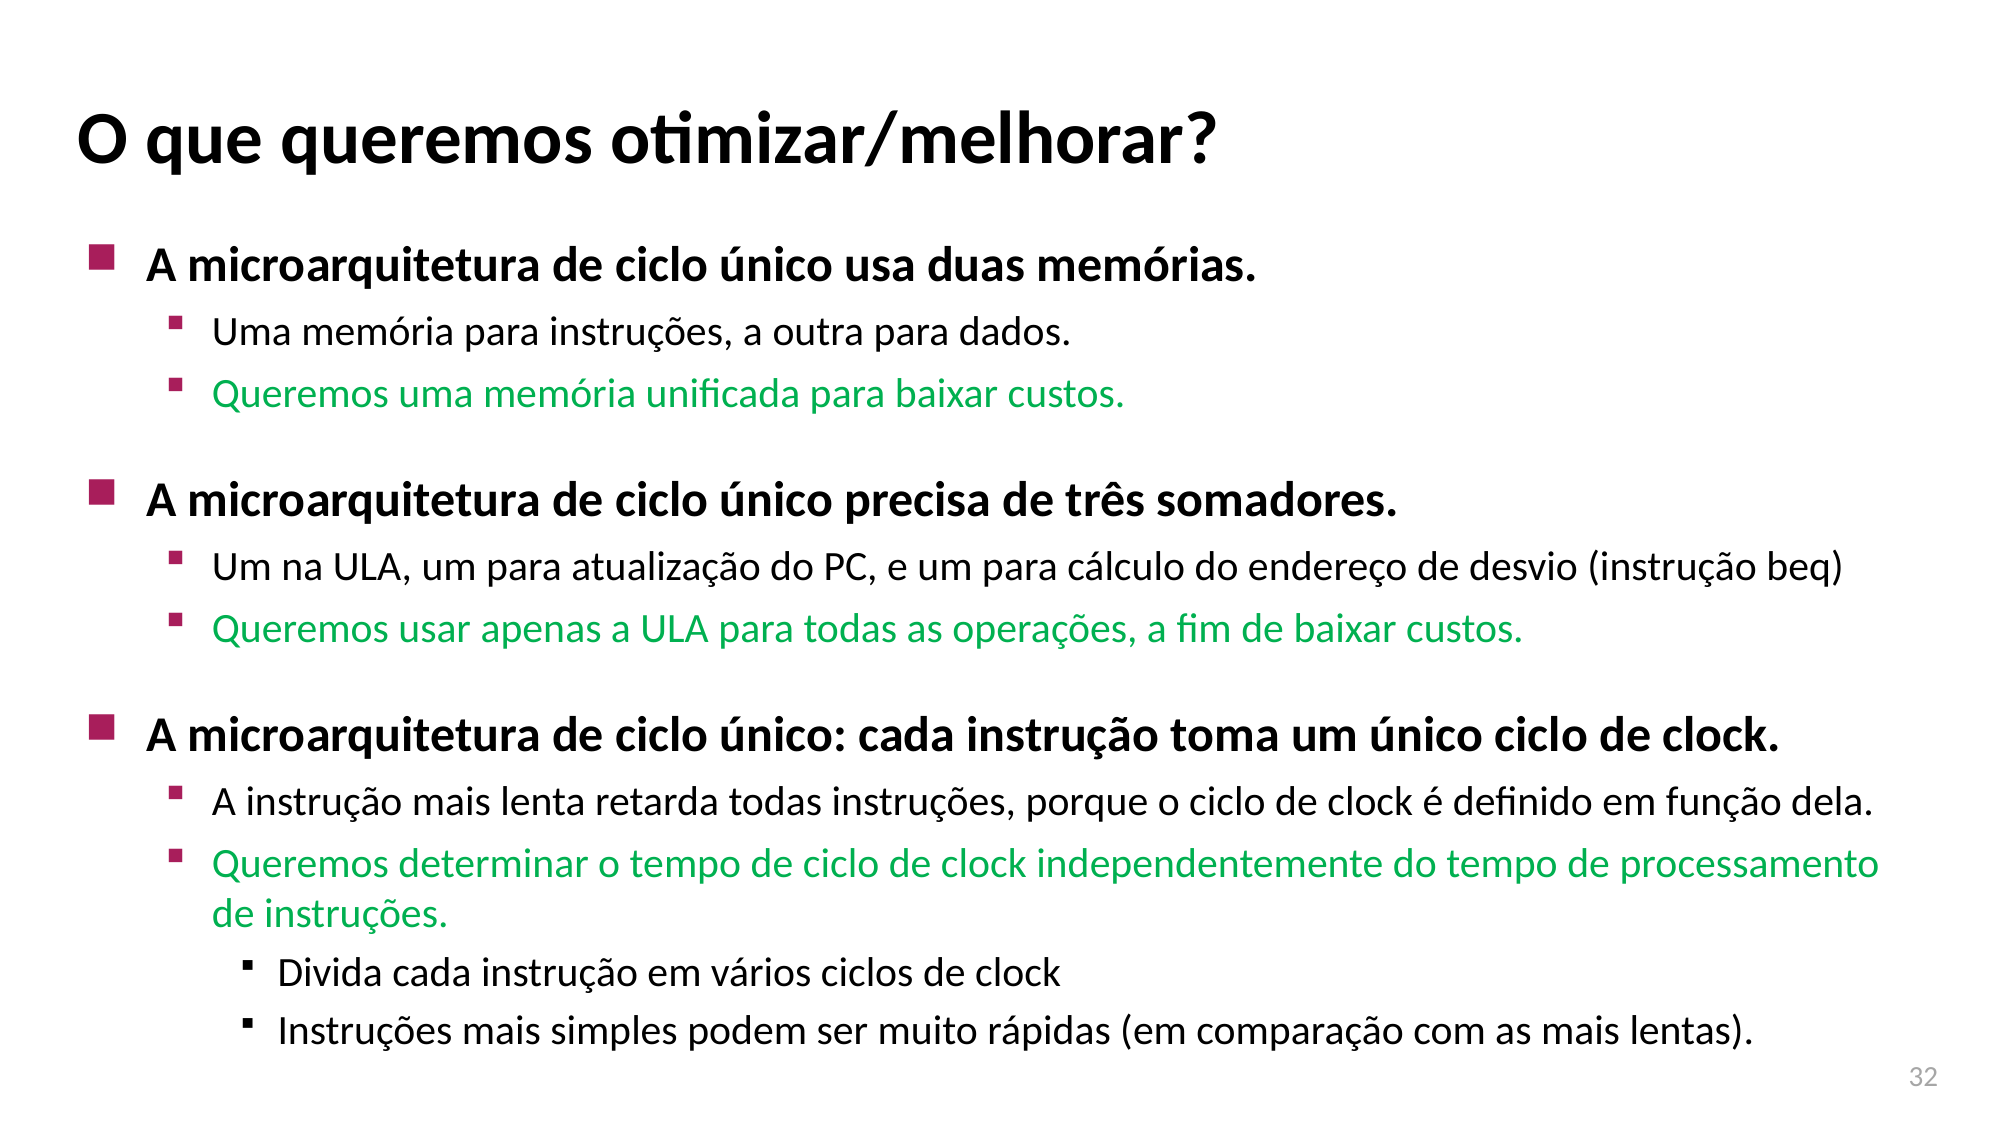

# O que queremos otimizar/melhorar?
A microarquitetura de ciclo único usa duas memórias.
Uma memória para instruções, a outra para dados.
Queremos uma memória unificada para baixar custos.
A microarquitetura de ciclo único precisa de três somadores.
Um na ULA, um para atualização do PC, e um para cálculo do endereço de desvio (instrução beq)
Queremos usar apenas a ULA para todas as operações, a fim de baixar custos.
A microarquitetura de ciclo único: cada instrução toma um único ciclo de clock.
A instrução mais lenta retarda todas instruções, porque o ciclo de clock é definido em função dela.
Queremos determinar o tempo de ciclo de clock independentemente do tempo de processamento de instruções.
Divida cada instrução em vários ciclos de clock
Instruções mais simples podem ser muito rápidas (em comparação com as mais lentas).